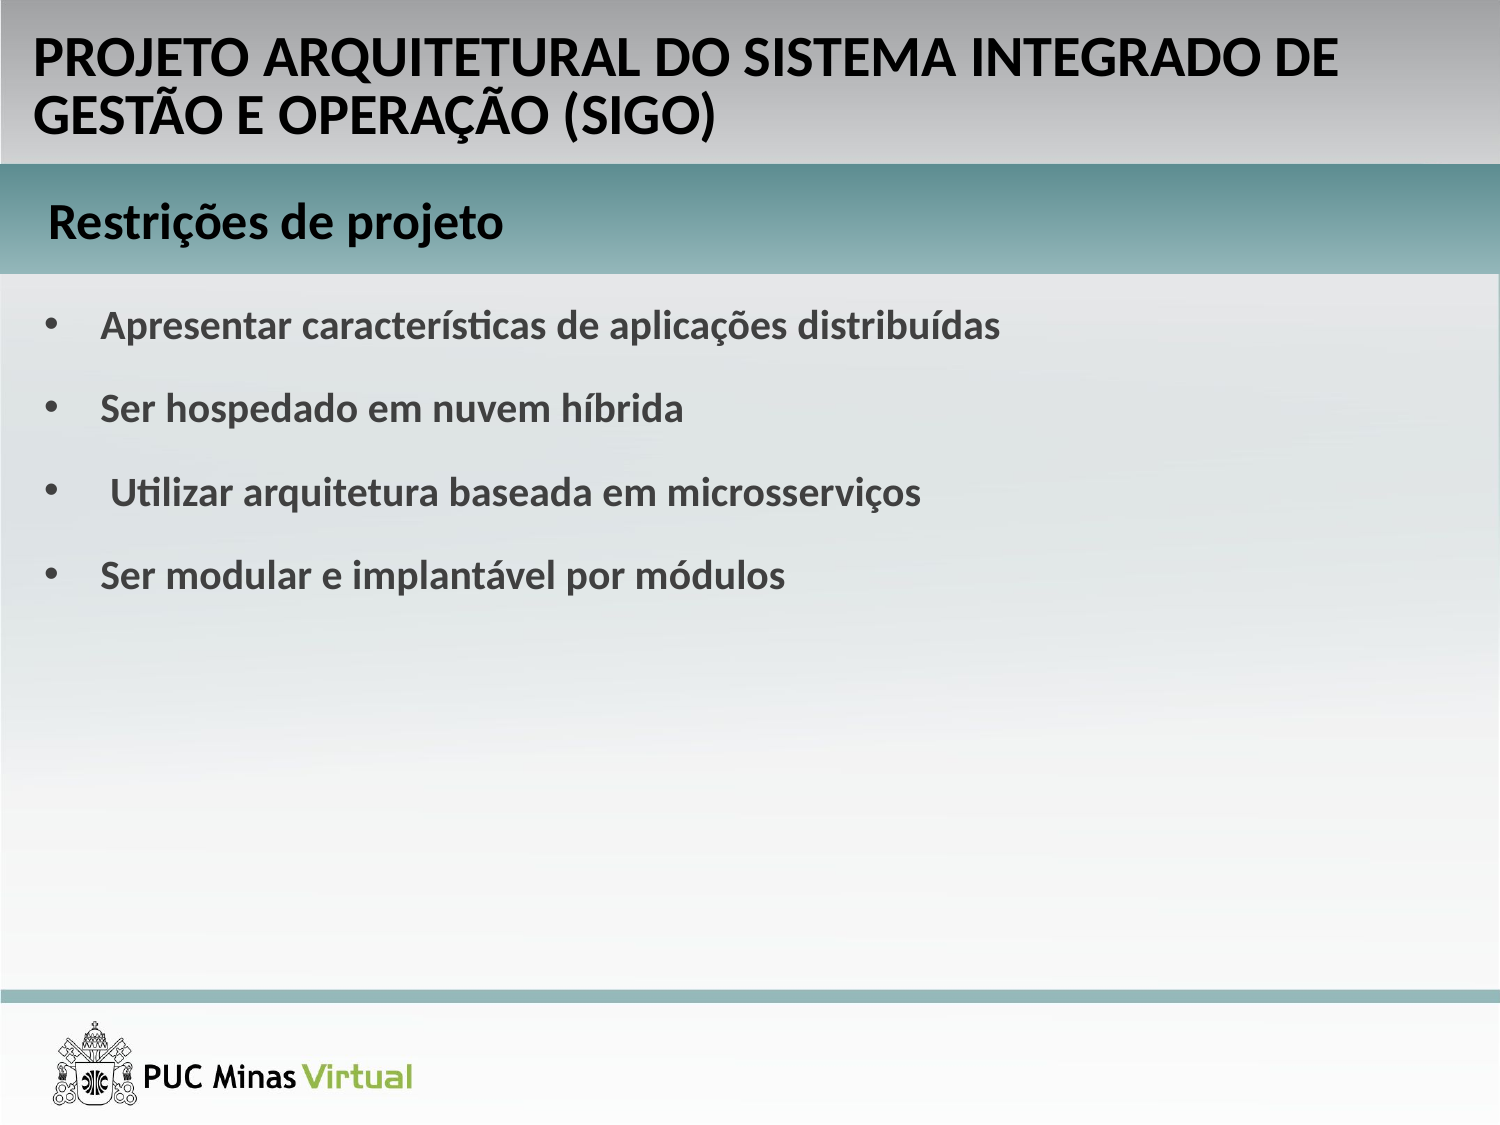

PROJETO ARQUITETURAL DO SISTEMA INTEGRADO DE GESTÃO E OPERAÇÃO (SIGO)

Restrições de projeto
Apresentar características de aplicações distribuídas
Ser hospedado em nuvem híbrida
 Utilizar arquitetura baseada em microsserviços
Ser modular e implantável por módulos